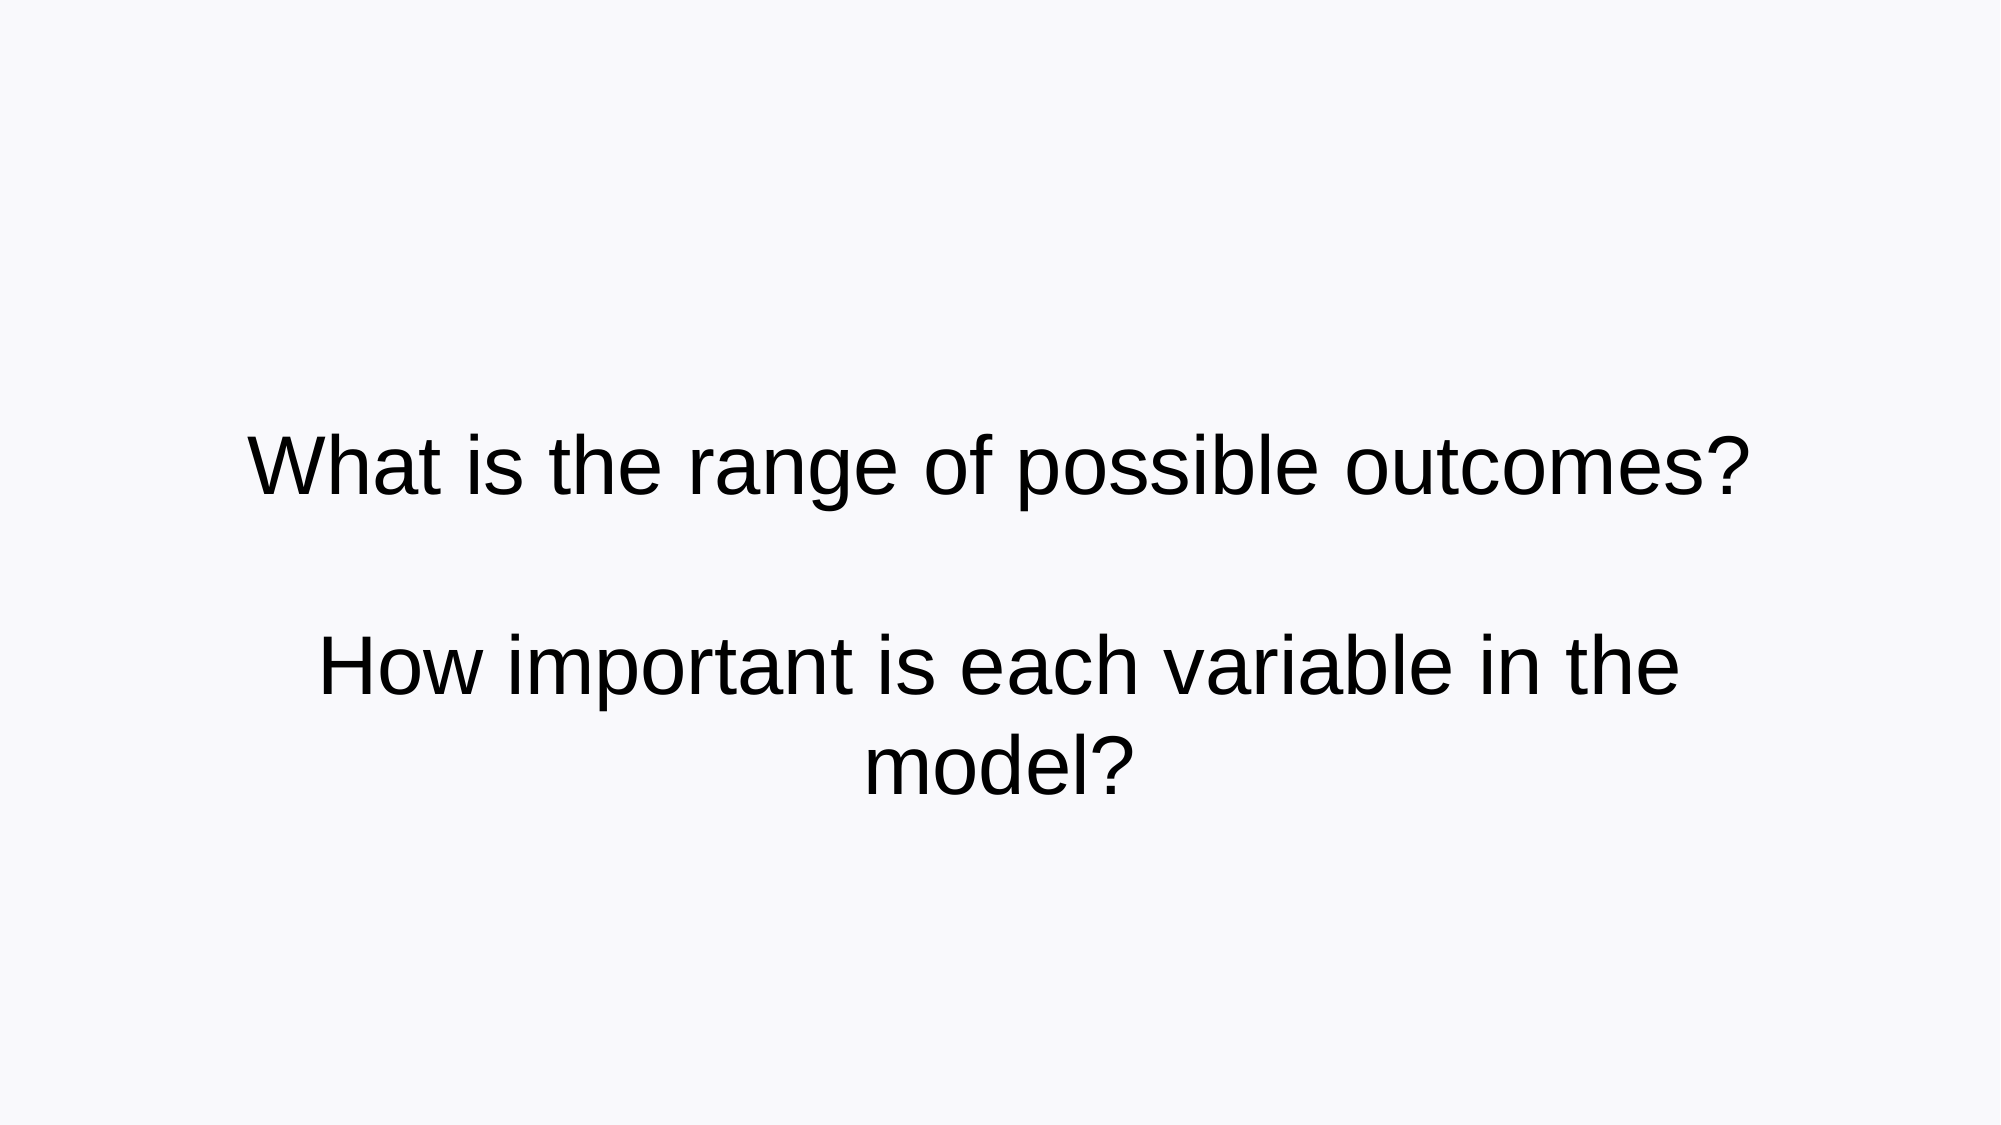

What is the range of possible outcomes?
How important is each variable in the model?